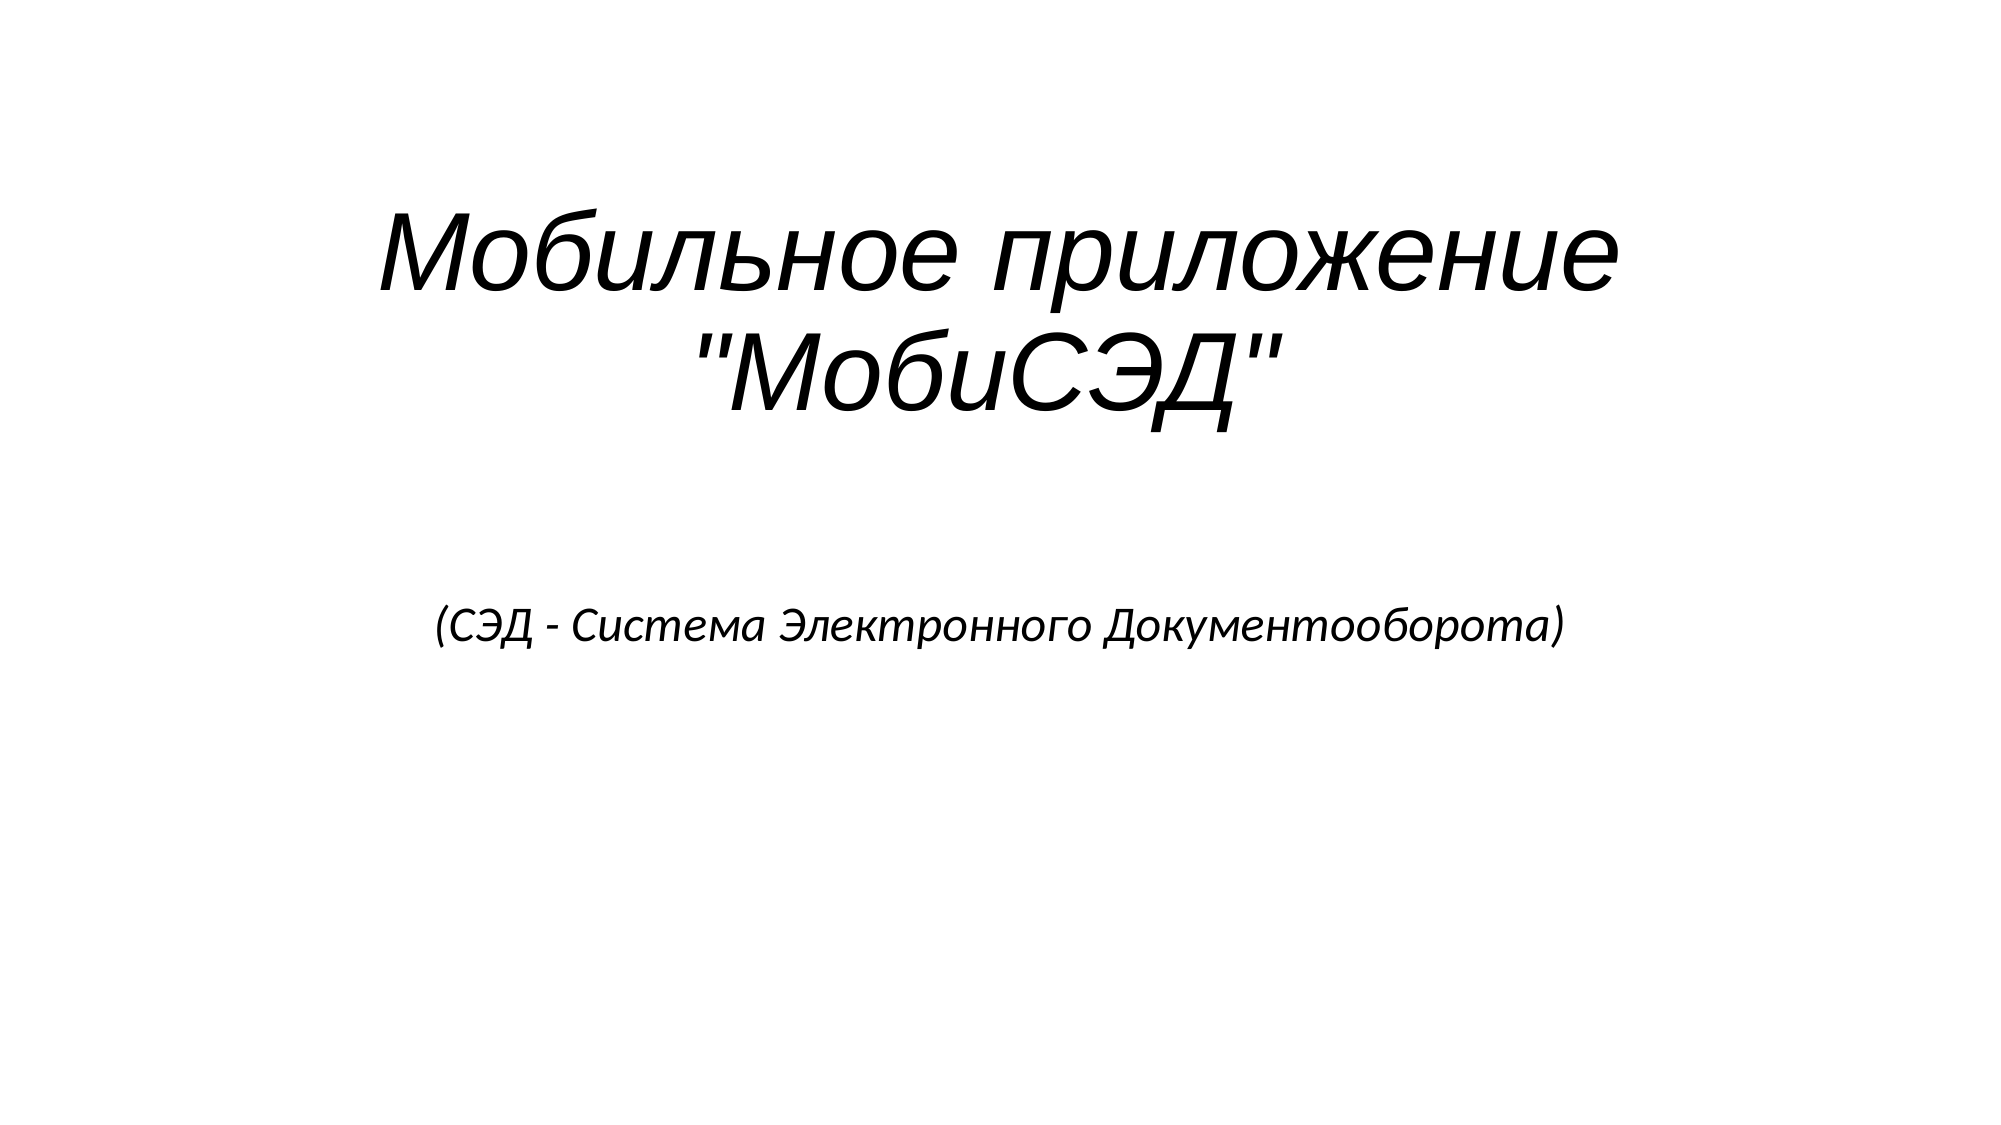

# Мобильное приложение "МобиСЭД"
(СЭД - Система Электронного Документооборота)